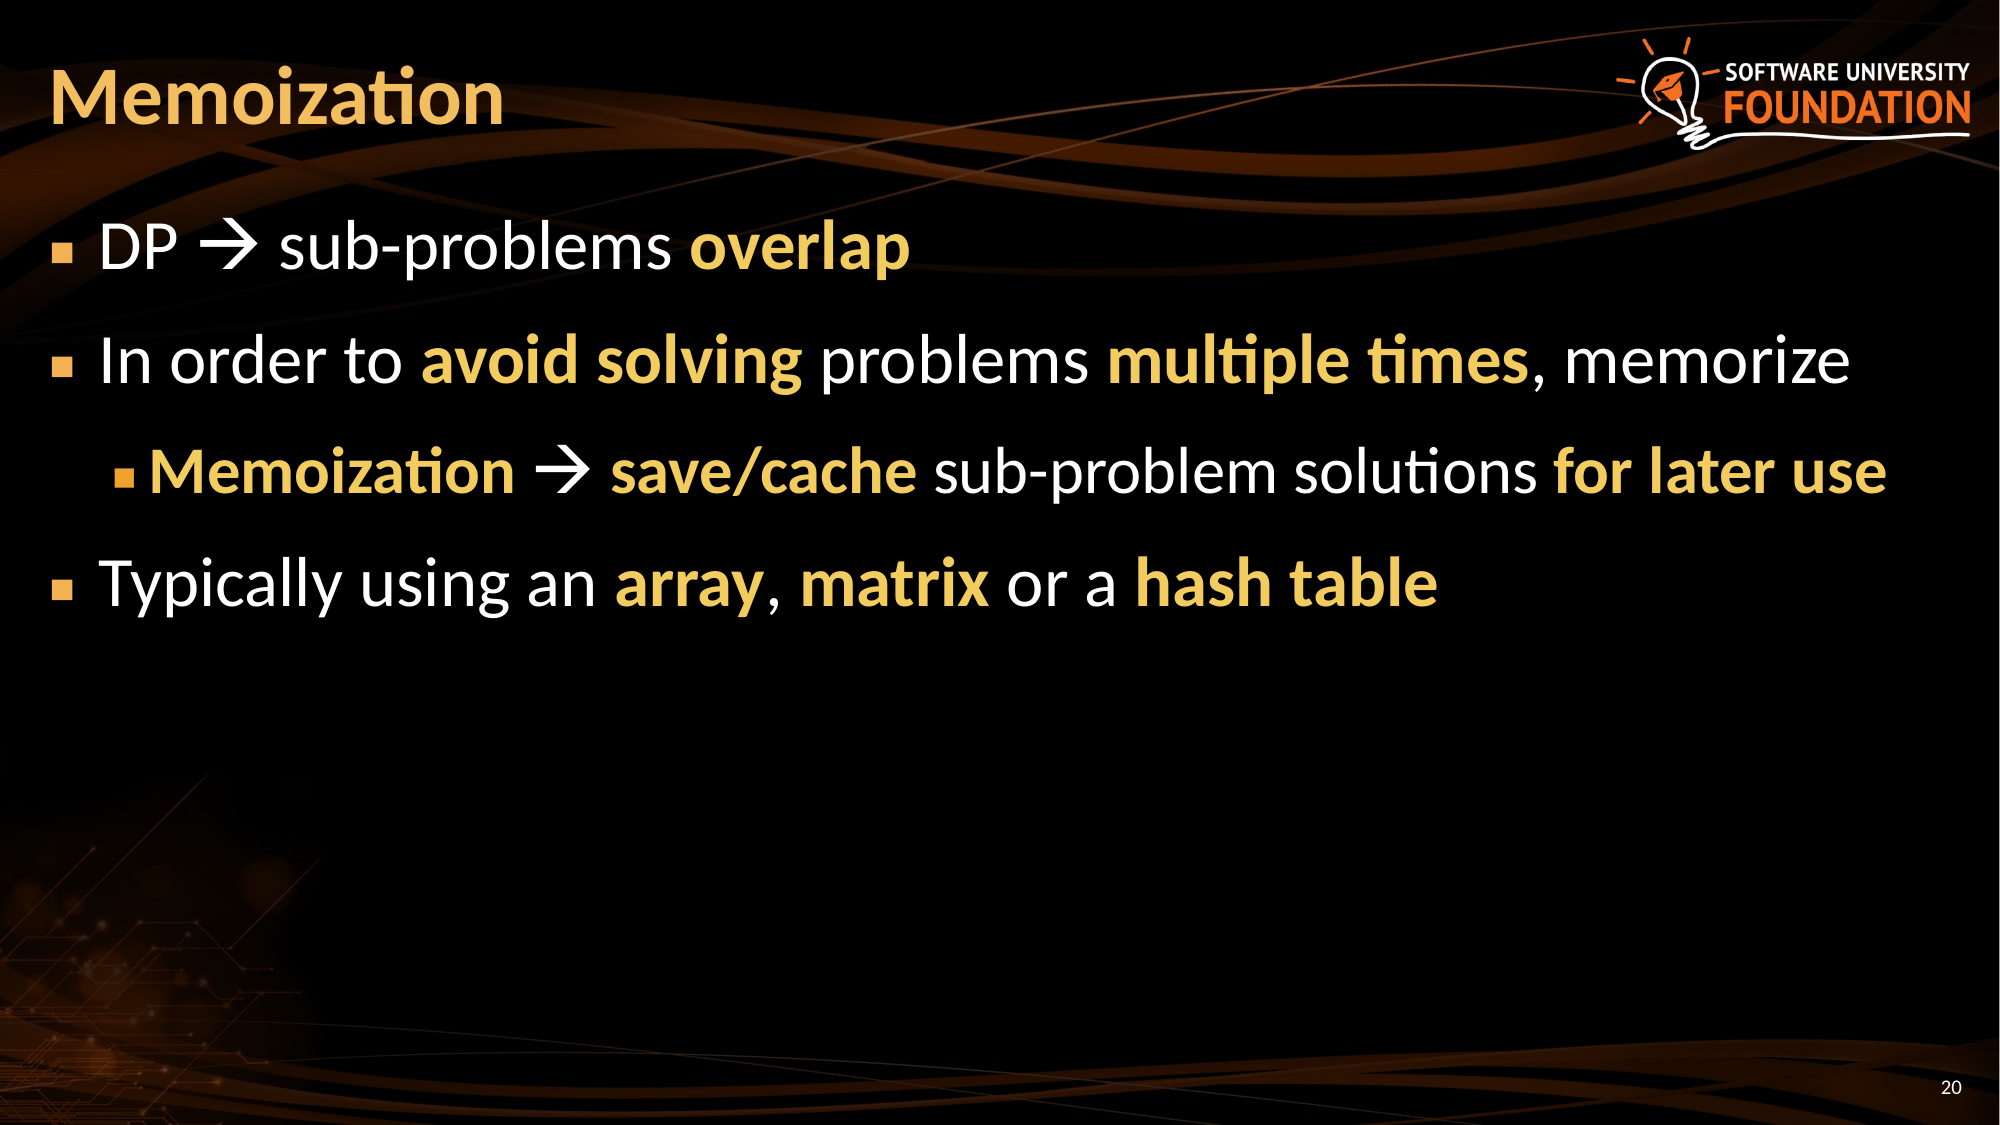

# Memoization
DP 🡪 sub-problems overlap
In order to avoid solving problems multiple times, memorize
Memoization 🡪 save/cache sub-problem solutions for later use
Typically using an array, matrix or a hash table
20